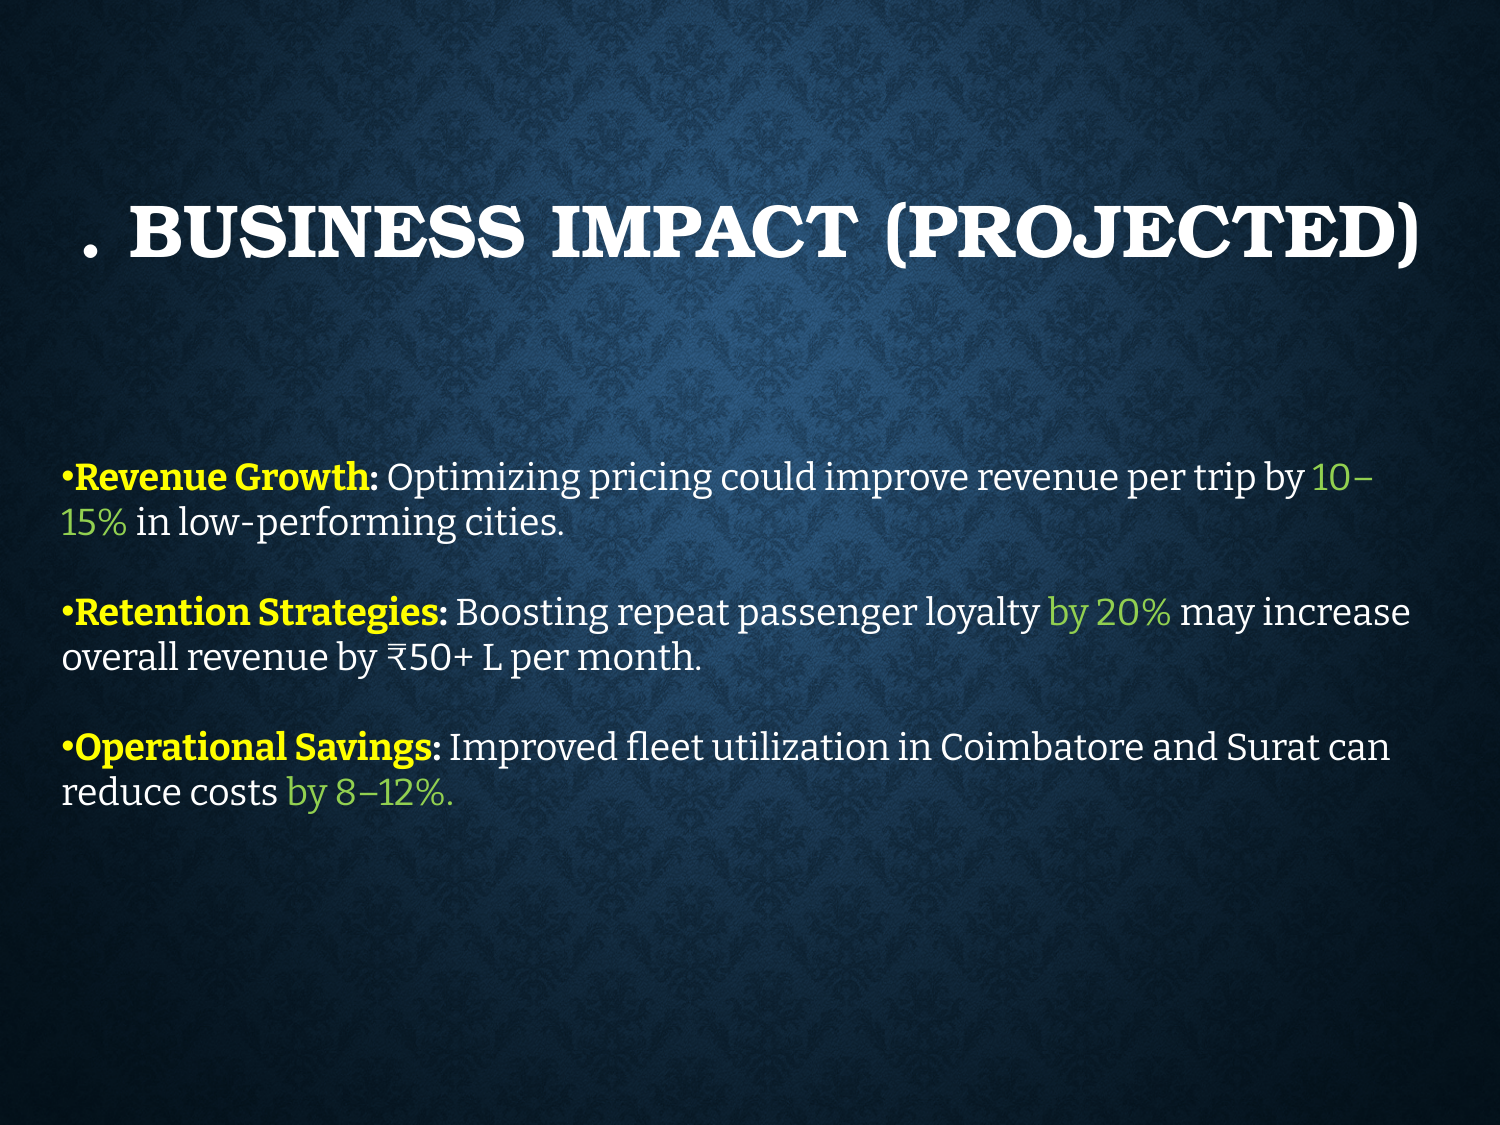

. BUSINESS IMPACT (PROJECTED)

Revenue Growth: Optimizing pricing could improve revenue per trip by 10–15% in low-performing cities.

Retention Strategies: Boosting repeat passenger loyalty by 20% may increase overall revenue by ₹50+ L per month.

Operational Savings: Improved fleet utilization in Coimbatore and Surat can reduce costs by 8–12%.